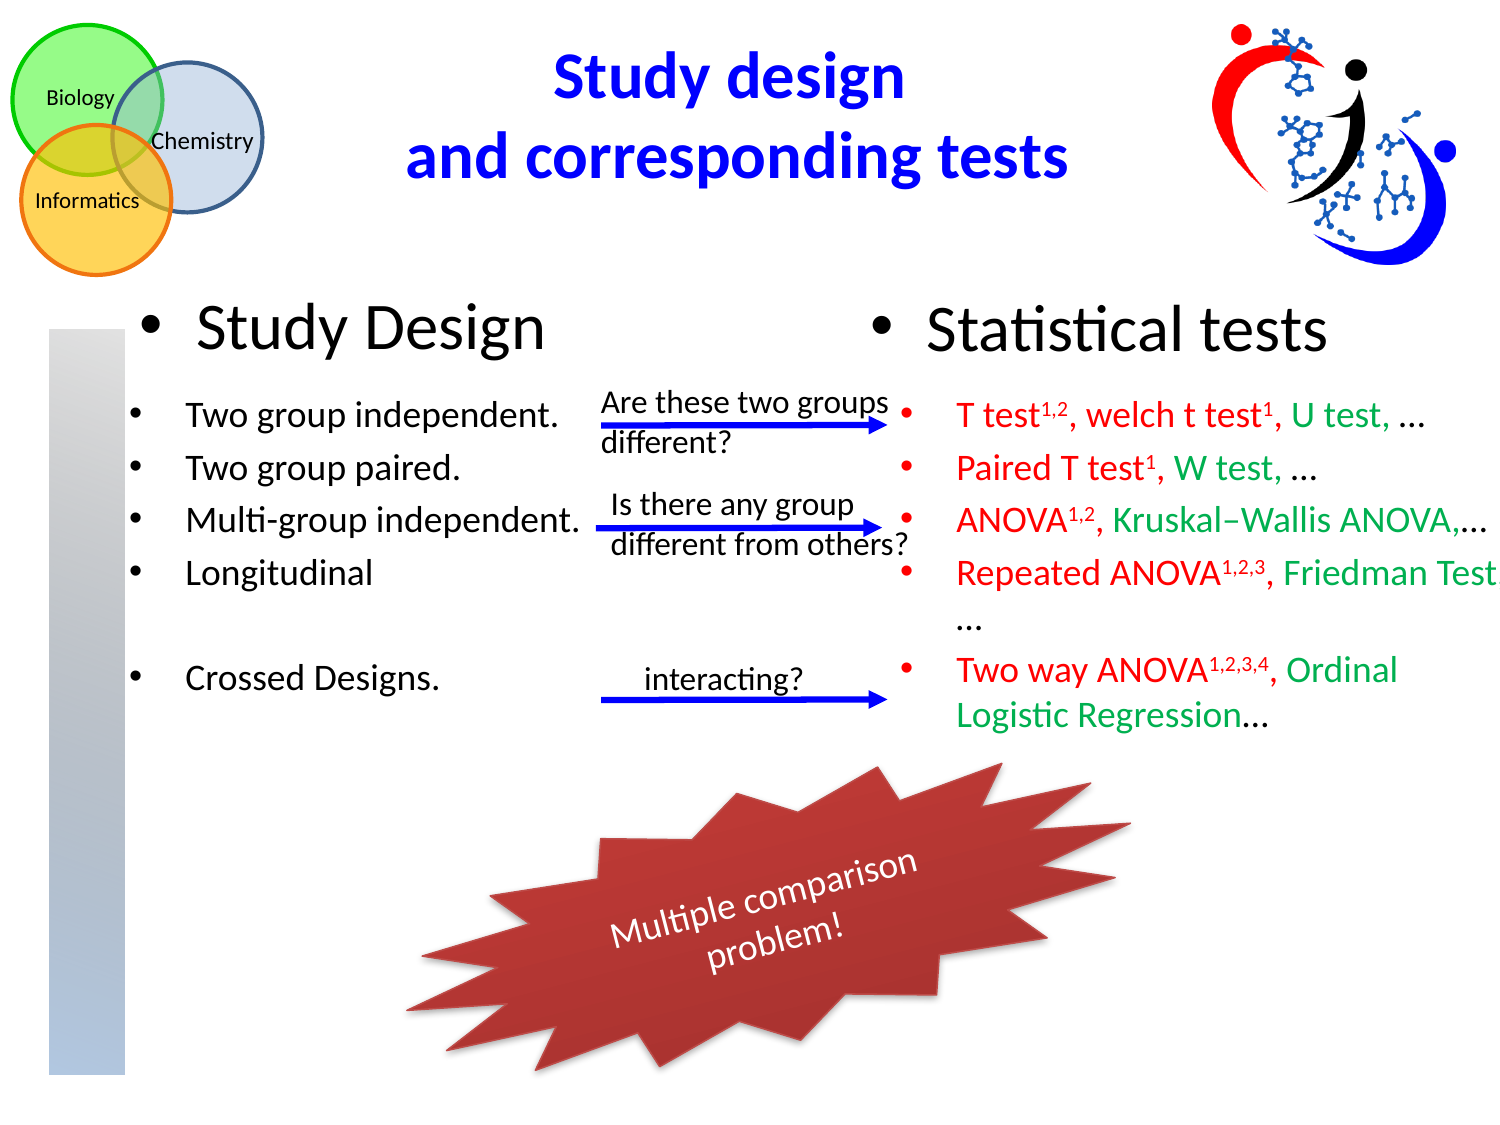

Study design
and corresponding tests
Study Design
Statistical tests
Are these two groups different?
Two group independent.
Two group paired.
Multi-group independent.
Longitudinal

Crossed Designs.
T test1,2, welch t test1, U test, …
Paired T test1, W test, …
ANOVA1,2, Kruskal–Wallis ANOVA,…
Repeated ANOVA1,2,3, Friedman Test, …
Two way ANOVA1,2,3,4, Ordinal Logistic Regression…
Is there any group
different from others?
interacting?
Multiple comparison problem!